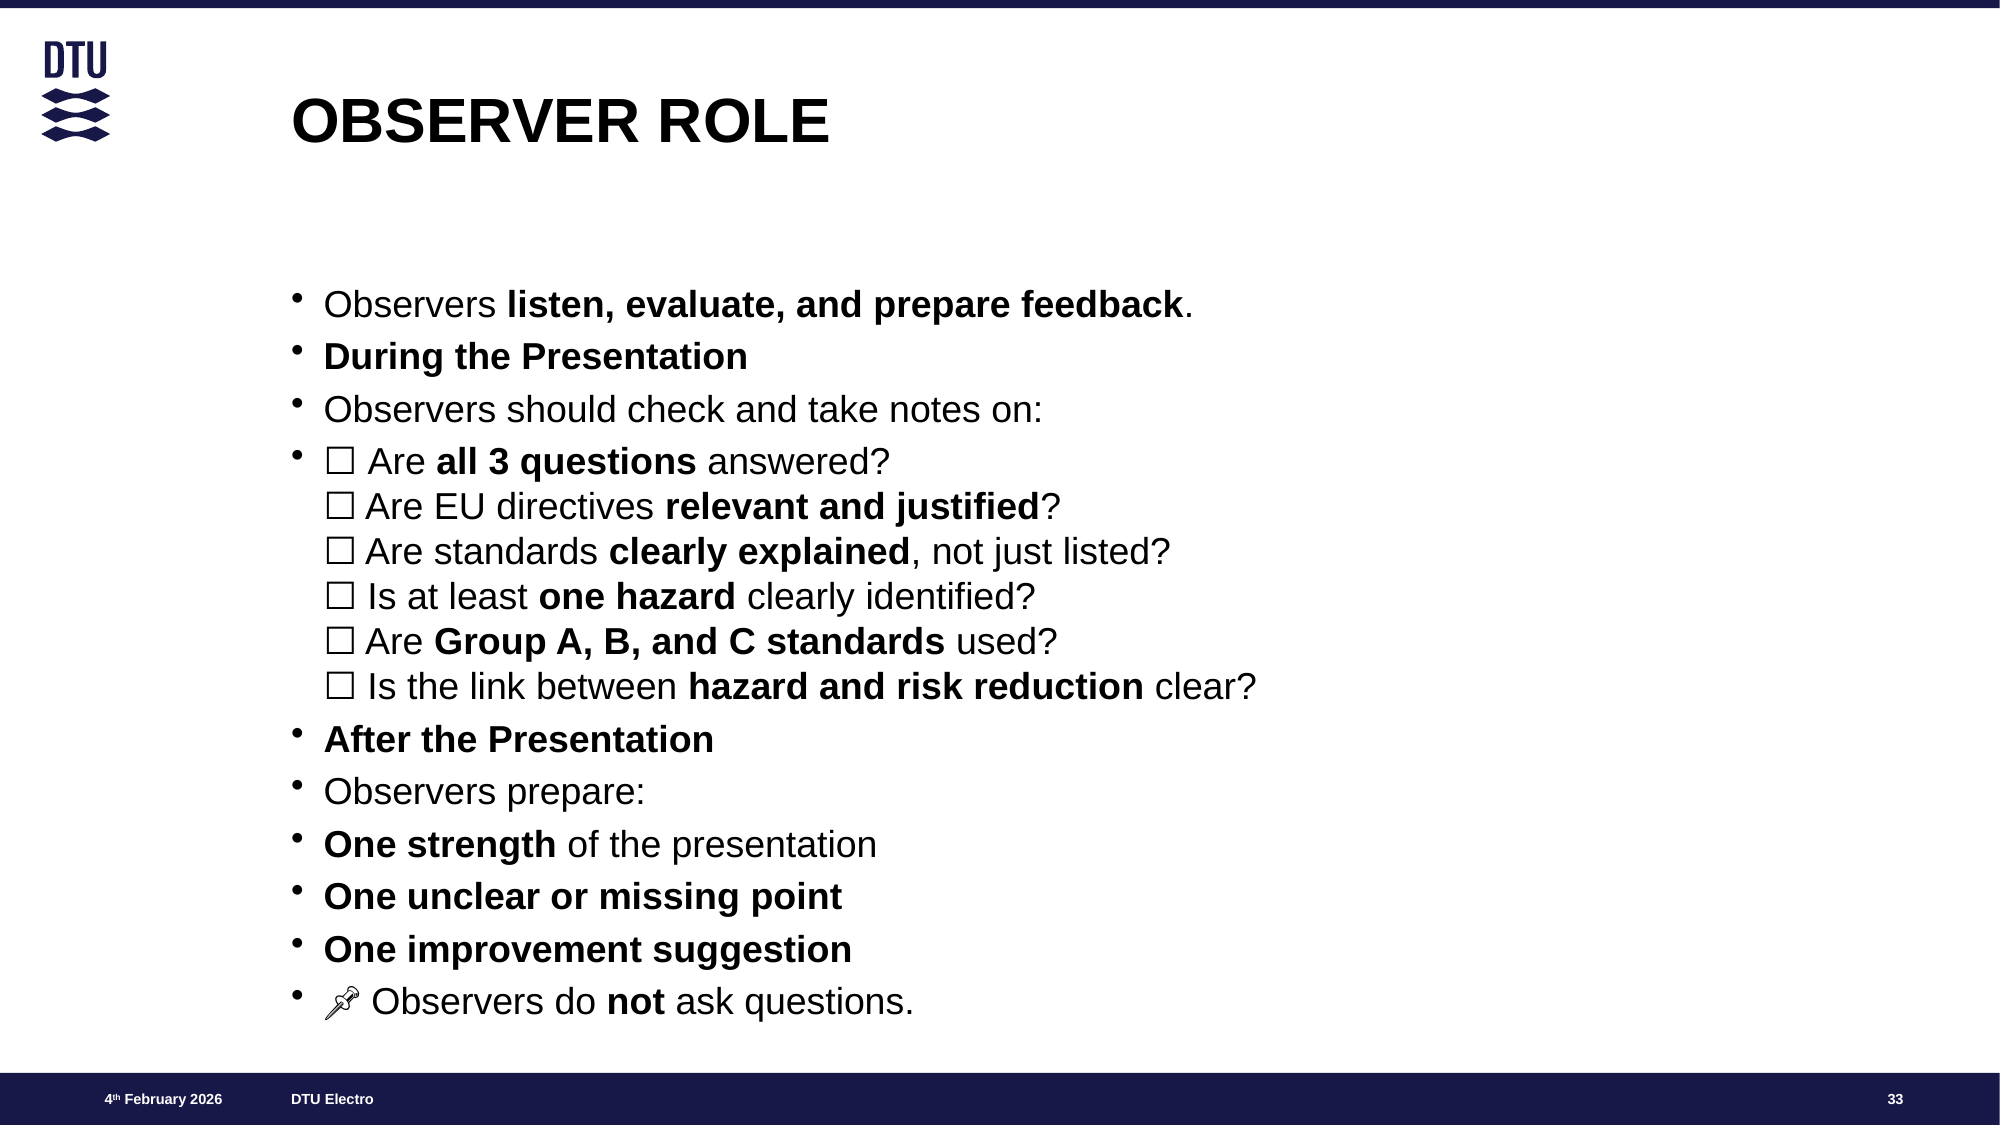

# OBSERVER ROLE
Observers listen, evaluate, and prepare feedback.
During the Presentation
Observers should check and take notes on:
☐ Are all 3 questions answered?
☐ Are EU directives relevant and justified?
☐ Are standards clearly explained, not just listed?
☐ Is at least one hazard clearly identified?
☐ Are Group A, B, and C standards used?
☐ Is the link between hazard and risk reduction clear?
After the Presentation
Observers prepare:
One strength of the presentation
One unclear or missing point
One improvement suggestion
📌 Observers do not ask questions.

33